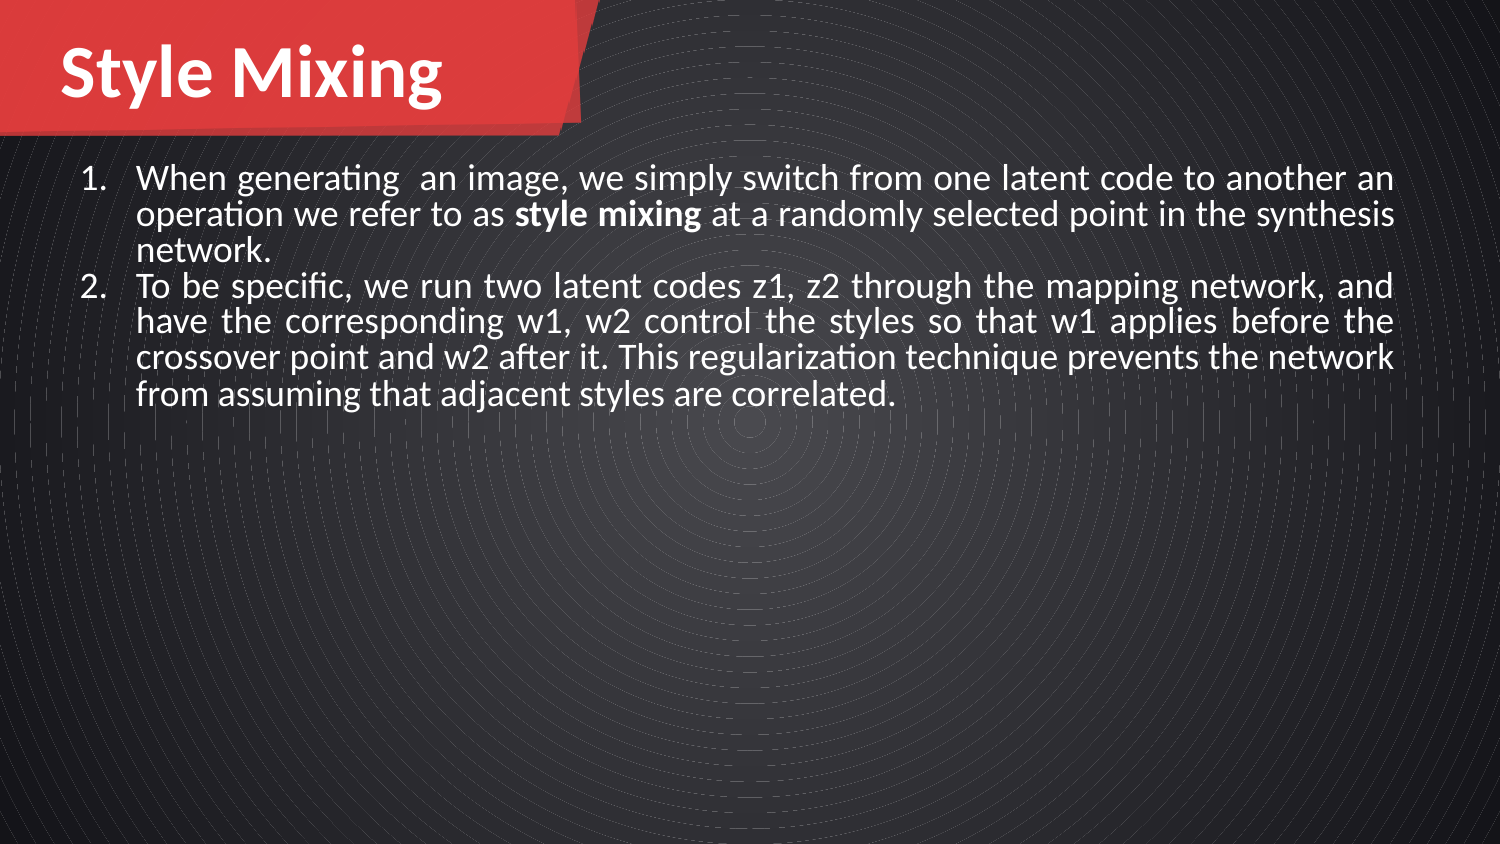

Style Mixing
When generating  an image, we simply switch from one latent code to another an operation we refer to as style mixing at a randomly selected point in the synthesis network.
To be specific, we run two latent codes z1, z2 through the mapping network, and have the corresponding w1, w2 control the styles so that w1 applies before the crossover point and w2 after it. This regularization technique prevents the network from assuming that adjacent styles are correlated.